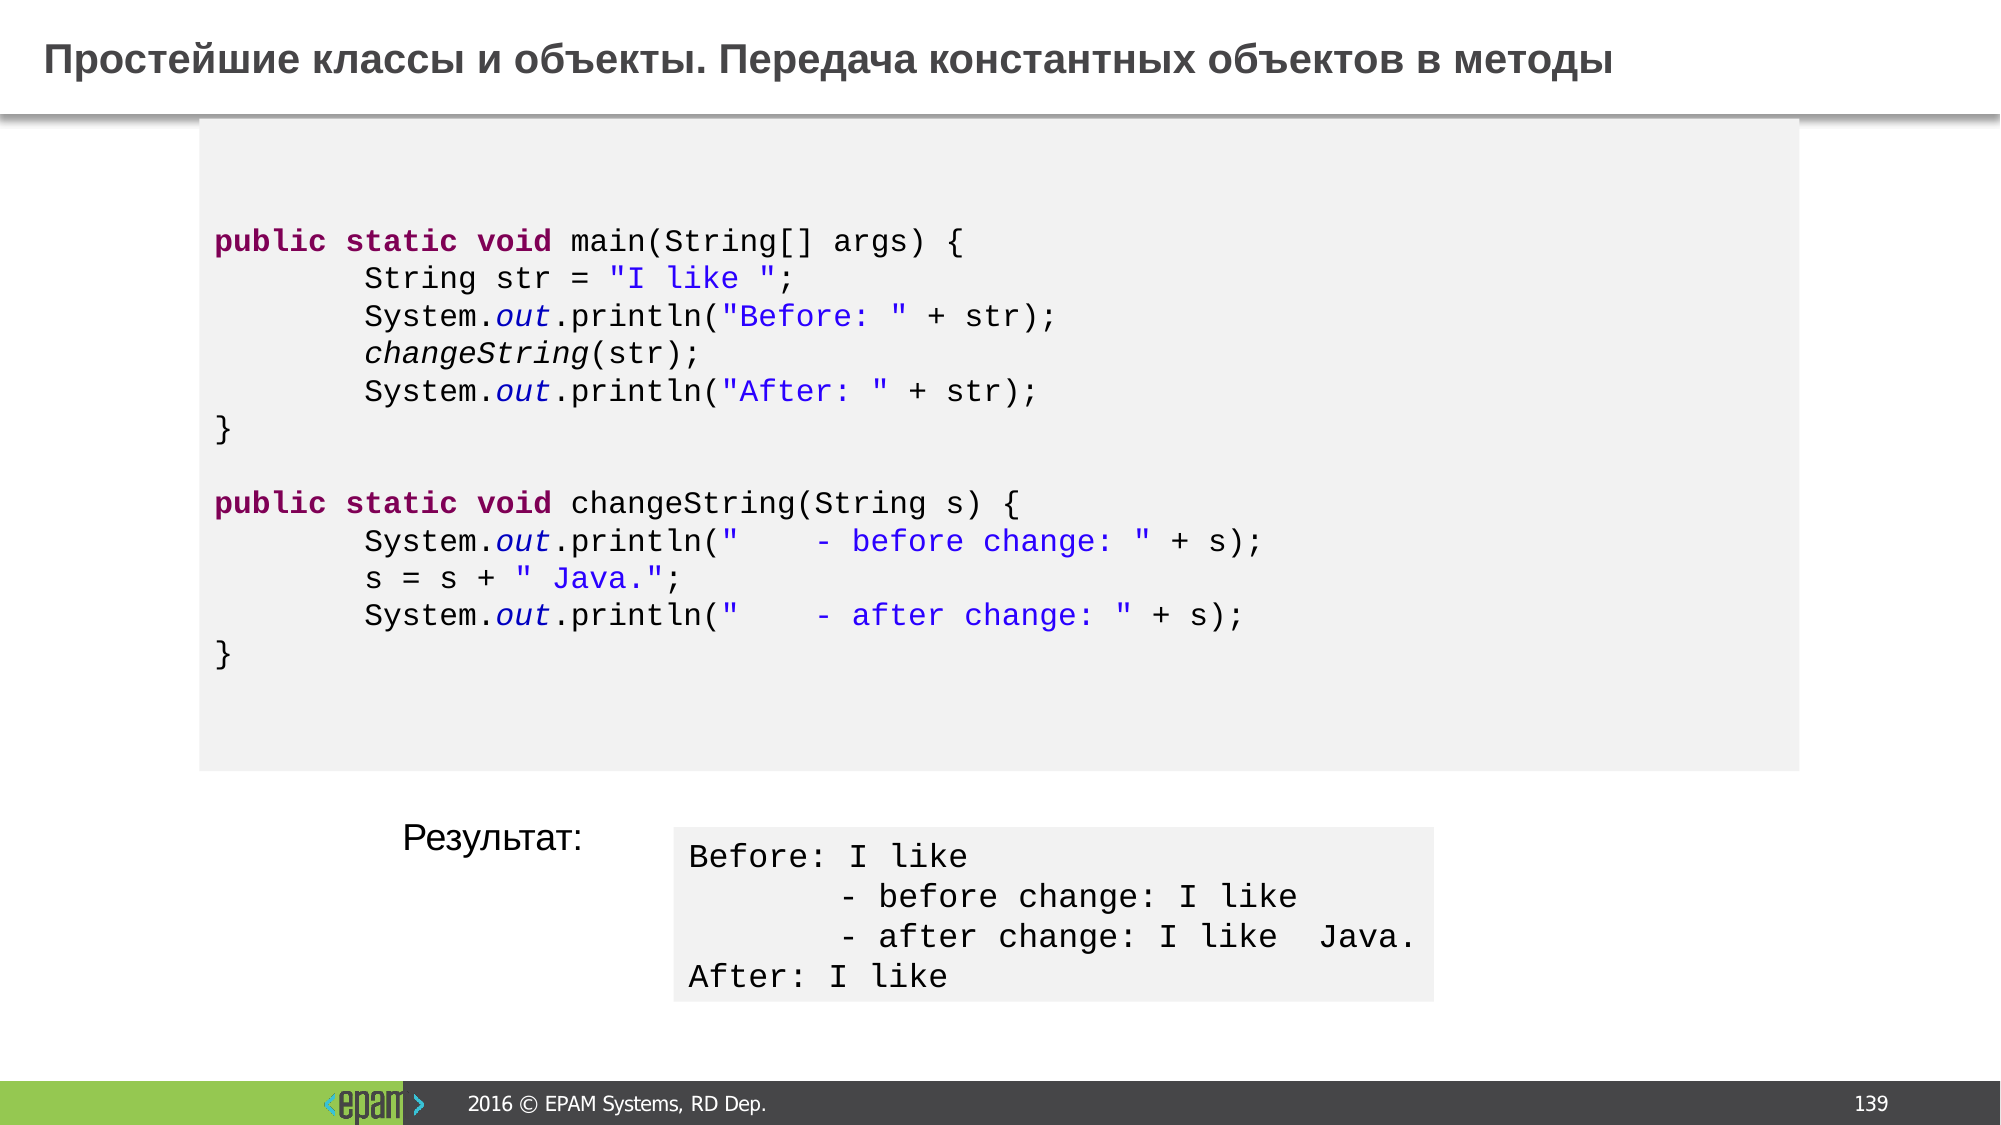

# Простейшие классы и объекты. Передача константных объектов в методы
public static void main(String[] args) {
	String str = "I like ";
	System.out.println("Before: " + str);
	changeString(str);
	System.out.println("After: " + str);
}

public static void changeString(String s) {
	System.out.println("	- before change: " + s);
	s = s + " Java.";
	System.out.println("	- after change: " + s);
}
Результат:
Before: I like
	- before change: I like
	- after change: I like  Java.
After: I like
2016 © EPAM Systems, RD Dep.
139